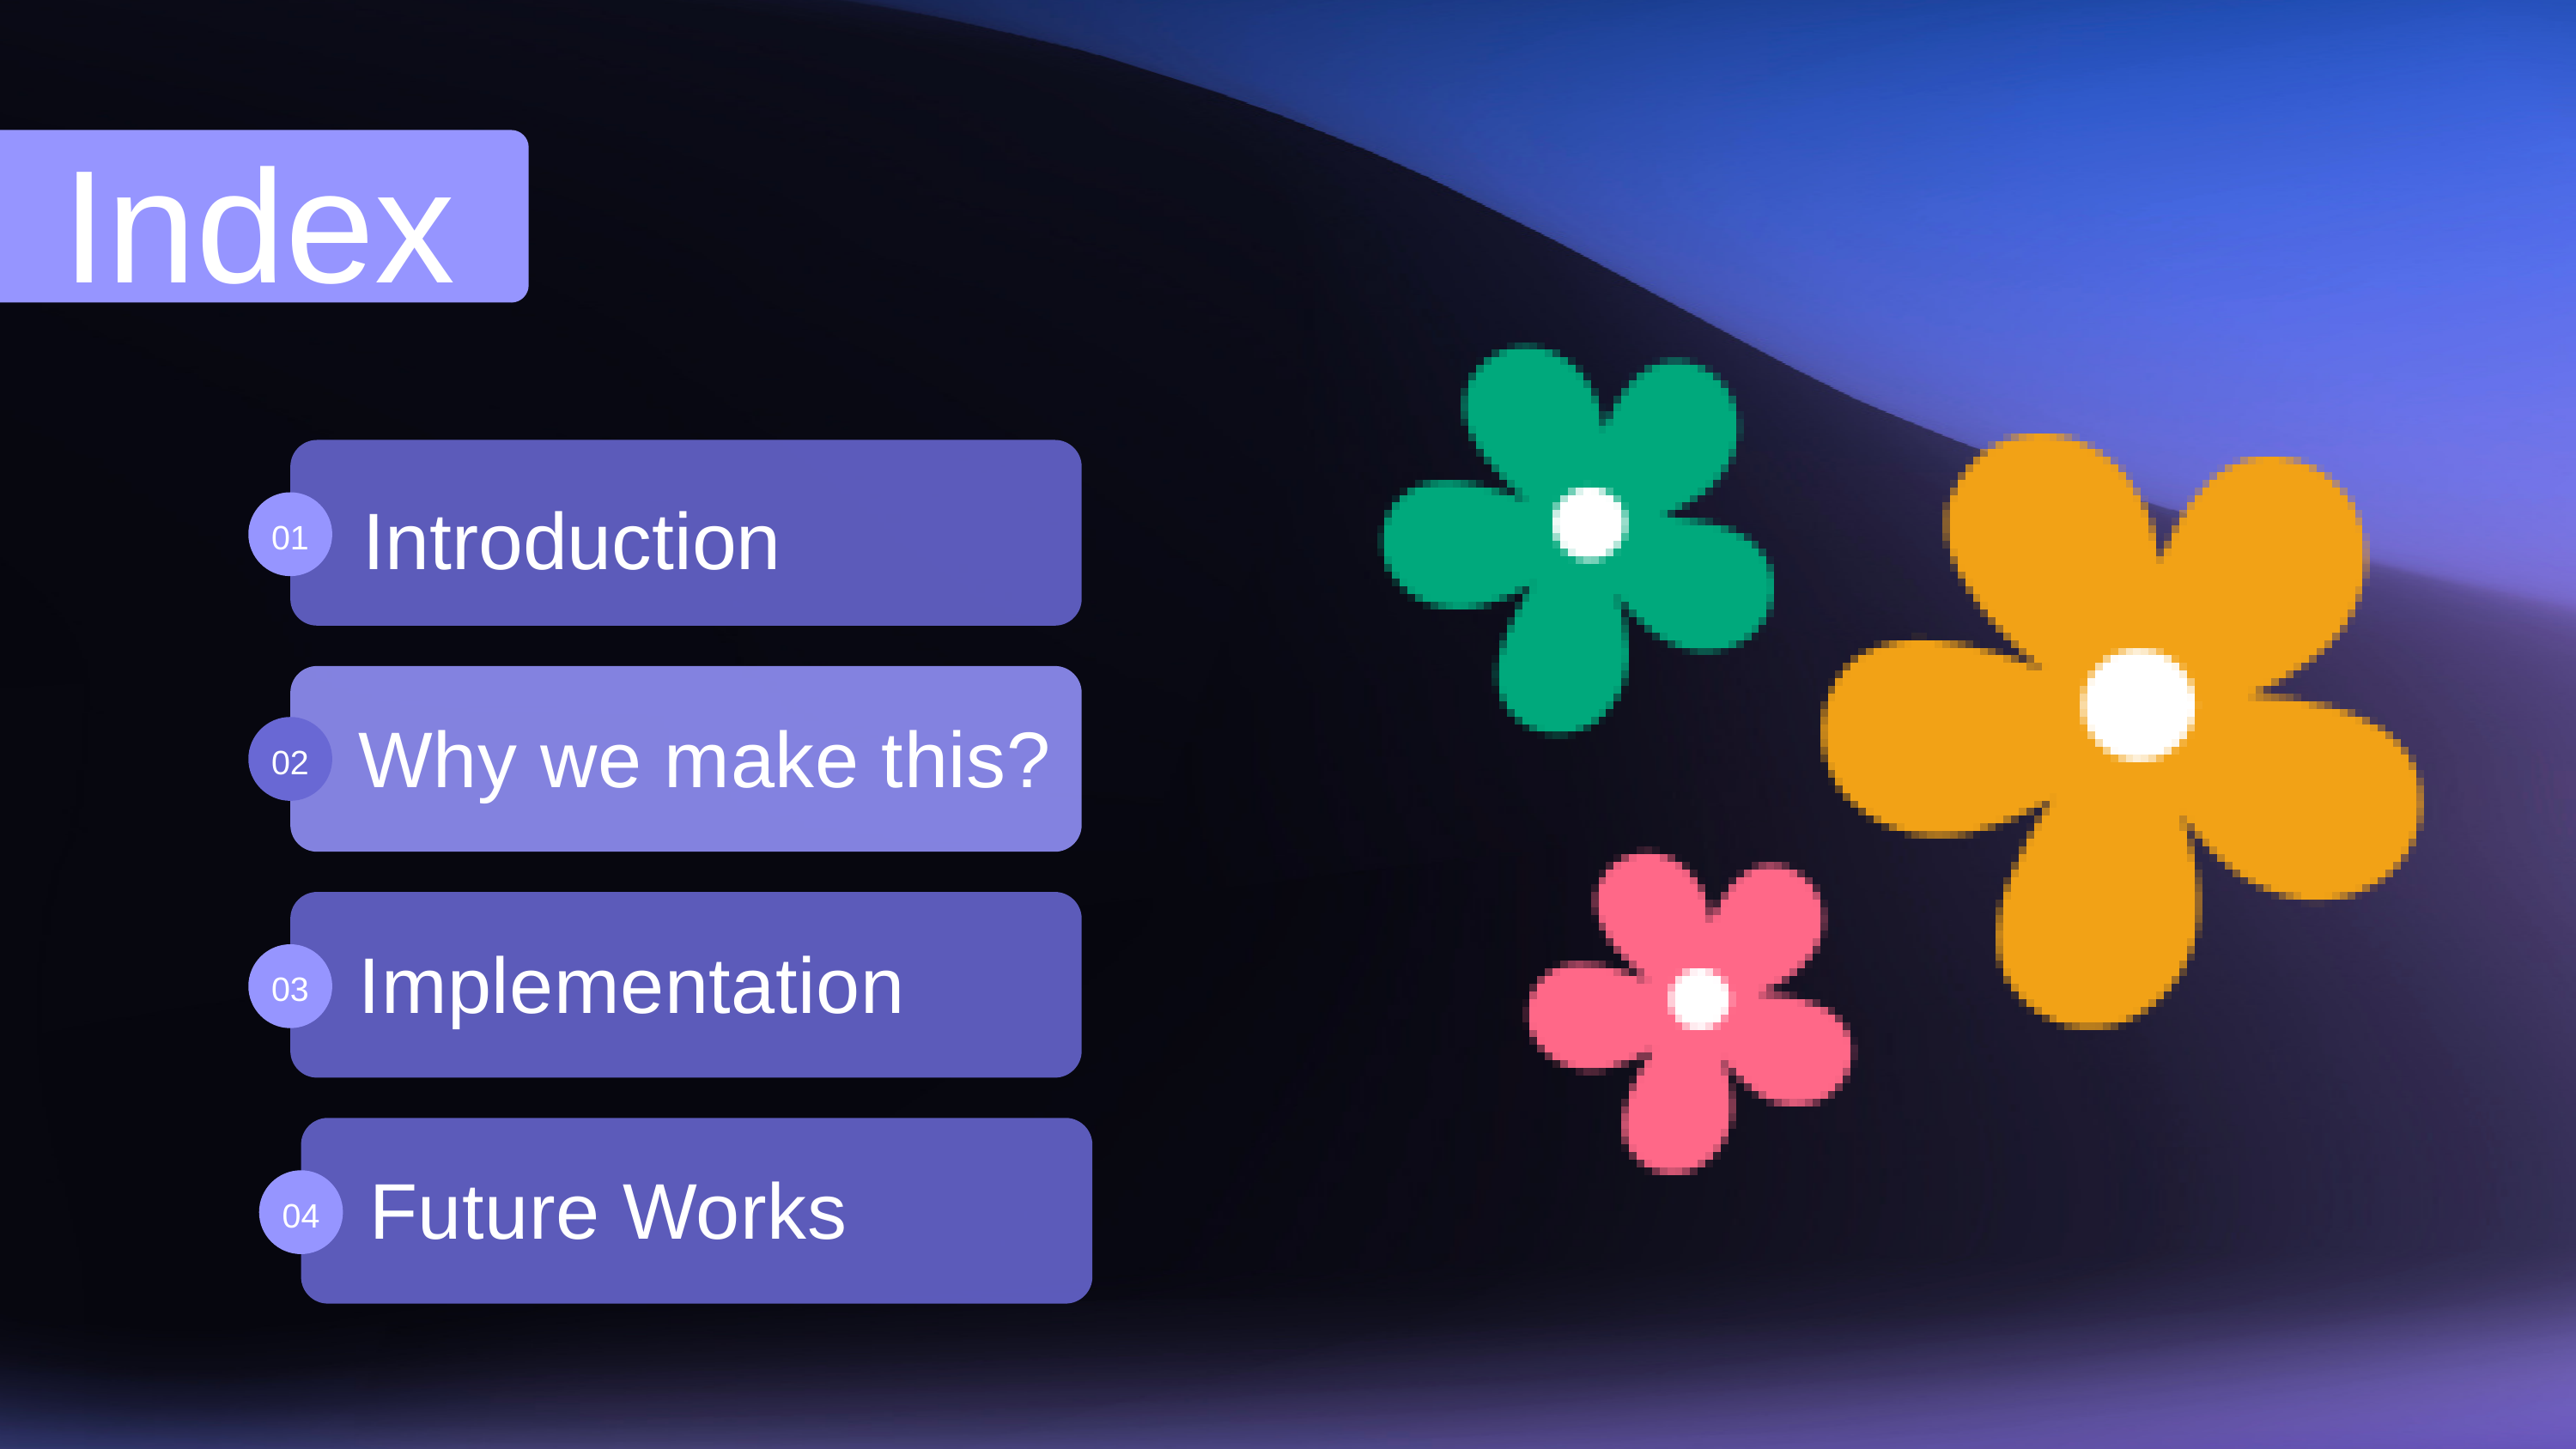

Index

01
Introduction

02
Why we make this?

03
Implementation

04
Future Works